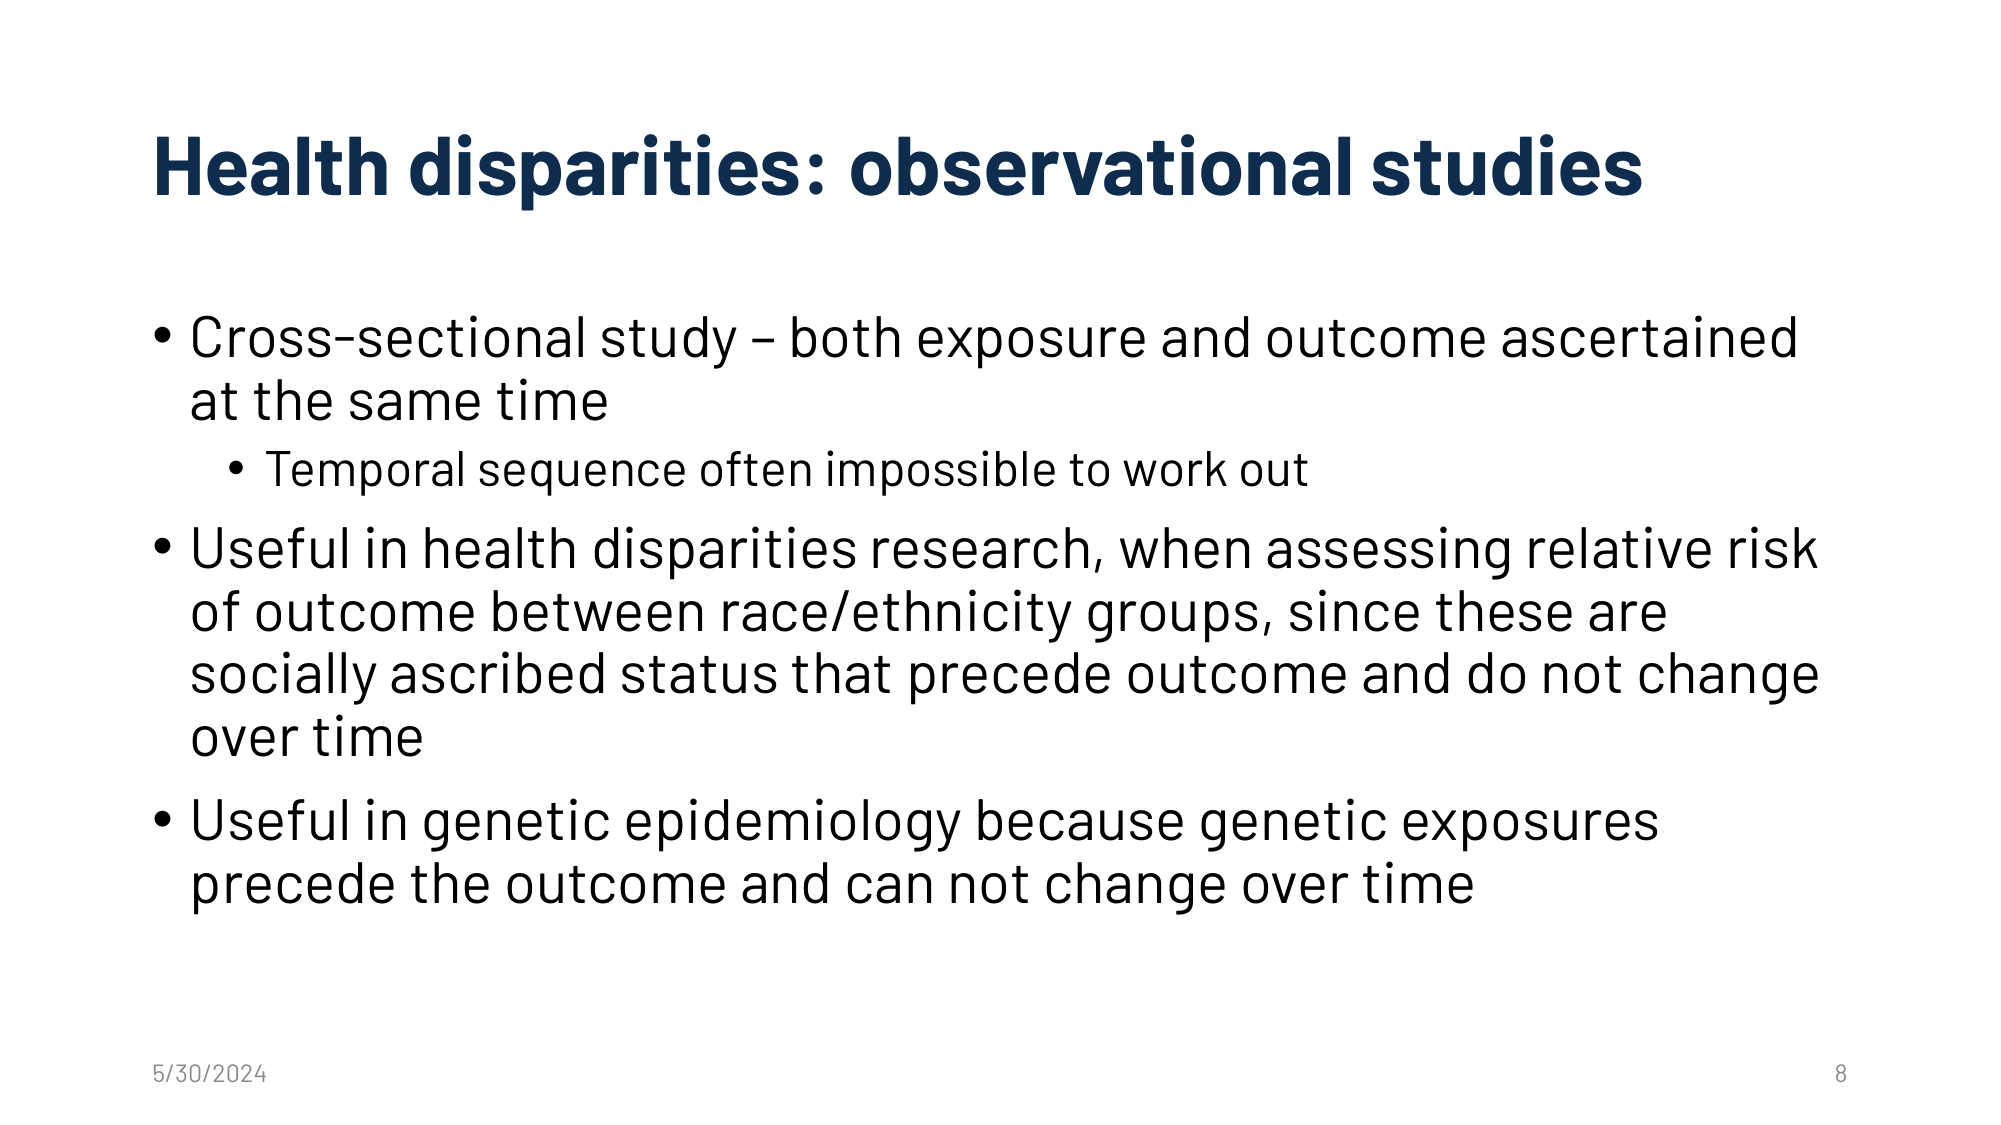

# Health disparities: observational studies
Cross-sectional study – both exposure and outcome ascertained at the same time
Temporal sequence often impossible to work out
Useful in health disparities research, when assessing relative risk of outcome between race/ethnicity groups, since these are socially ascribed status that precede outcome and do not change over time
Useful in genetic epidemiology because genetic exposures precede the outcome and can not change over time

5/30/2024
8